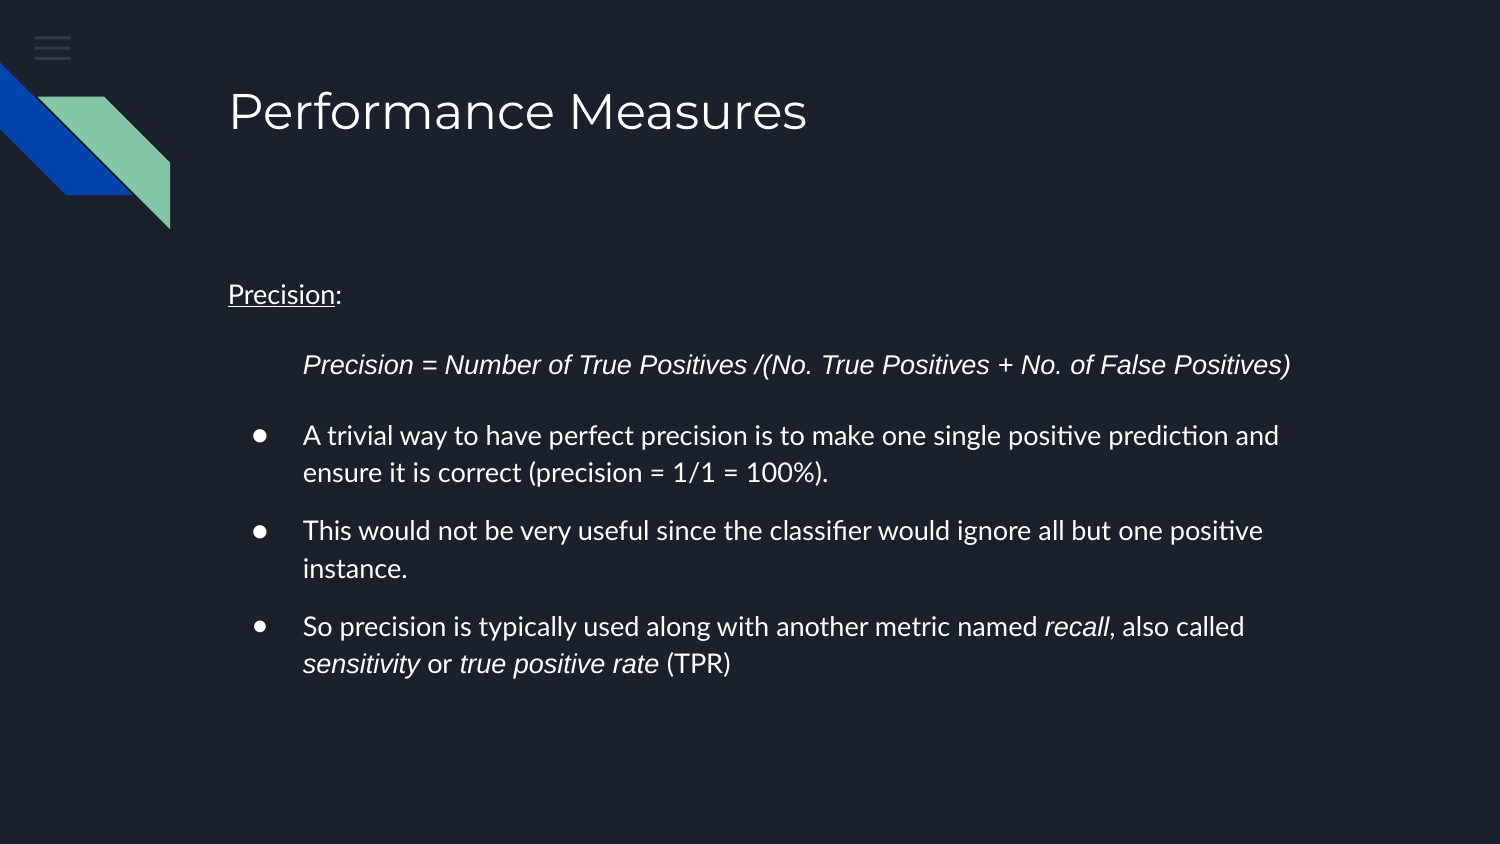

# Performance Measures
Precision:
Precision = Number of True Positives /(No. True Positives + No. of False Positives)
A trivial way to have perfect precision is to make one single positive prediction and ensure it is correct (precision = 1/1 = 100%).
This would not be very useful since the classifier would ignore all but one positive instance.
So precision is typically used along with another metric named recall, also called sensitivity or true positive rate (TPR)